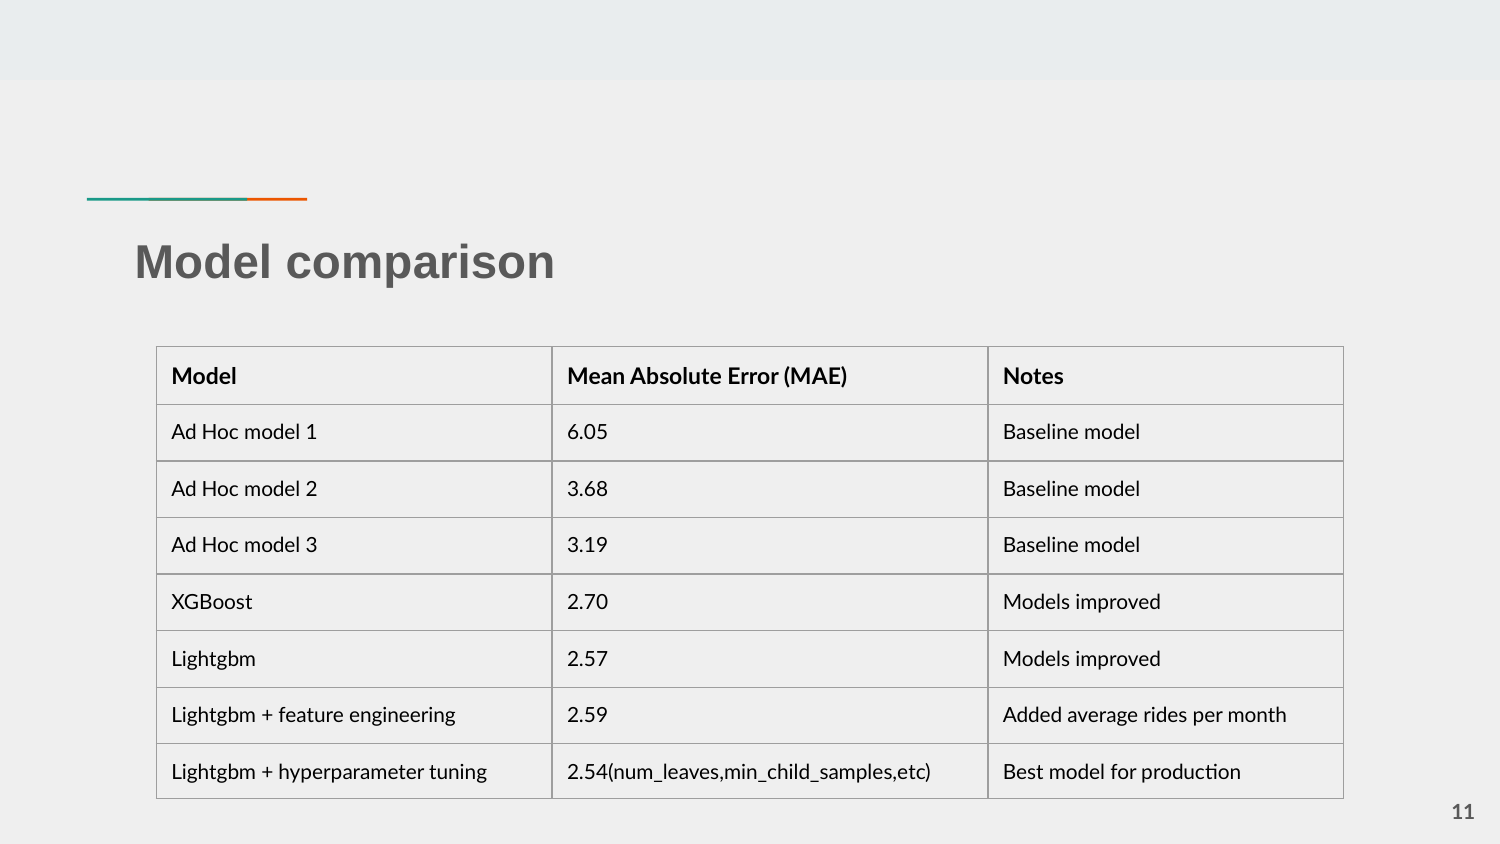

# Model comparison
| Model | Mean Absolute Error (MAE) | Notes |
| --- | --- | --- |
| Ad Hoc model 1 | 6.05 | Baseline model |
| Ad Hoc model 2 | 3.68 | Baseline model |
| Ad Hoc model 3 | 3.19 | Baseline model |
| XGBoost | 2.70 | Models improved |
| Lightgbm | 2.57 | Models improved |
| Lightgbm + feature engineering | 2.59 | Added average rides per month |
| Lightgbm + hyperparameter tuning | 2.54(num\_leaves,min\_child\_samples,etc) | Best model for production |
11